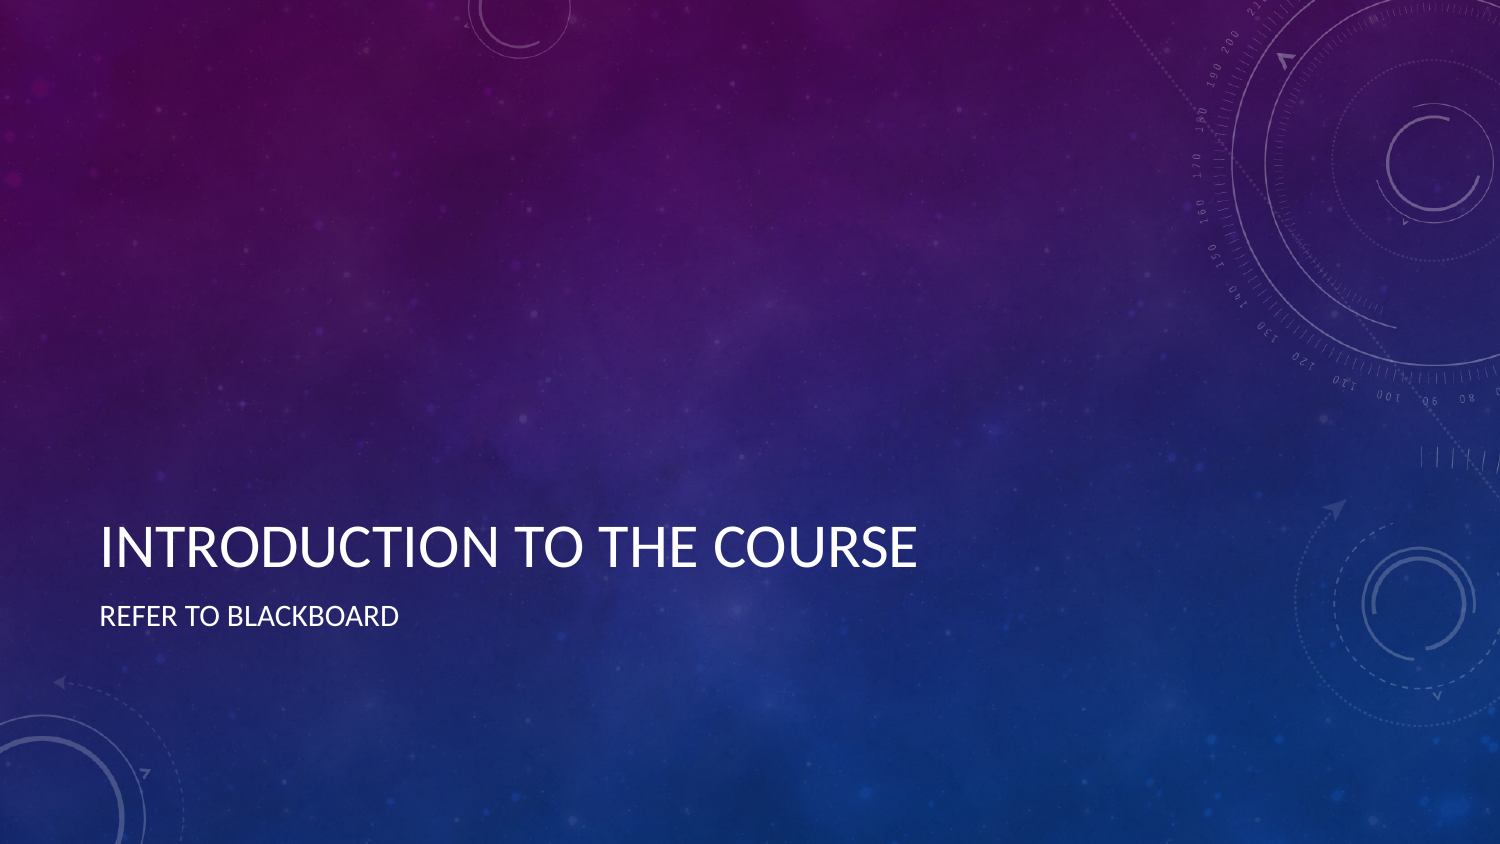

# Introduction to the course
Refer to Blackboard